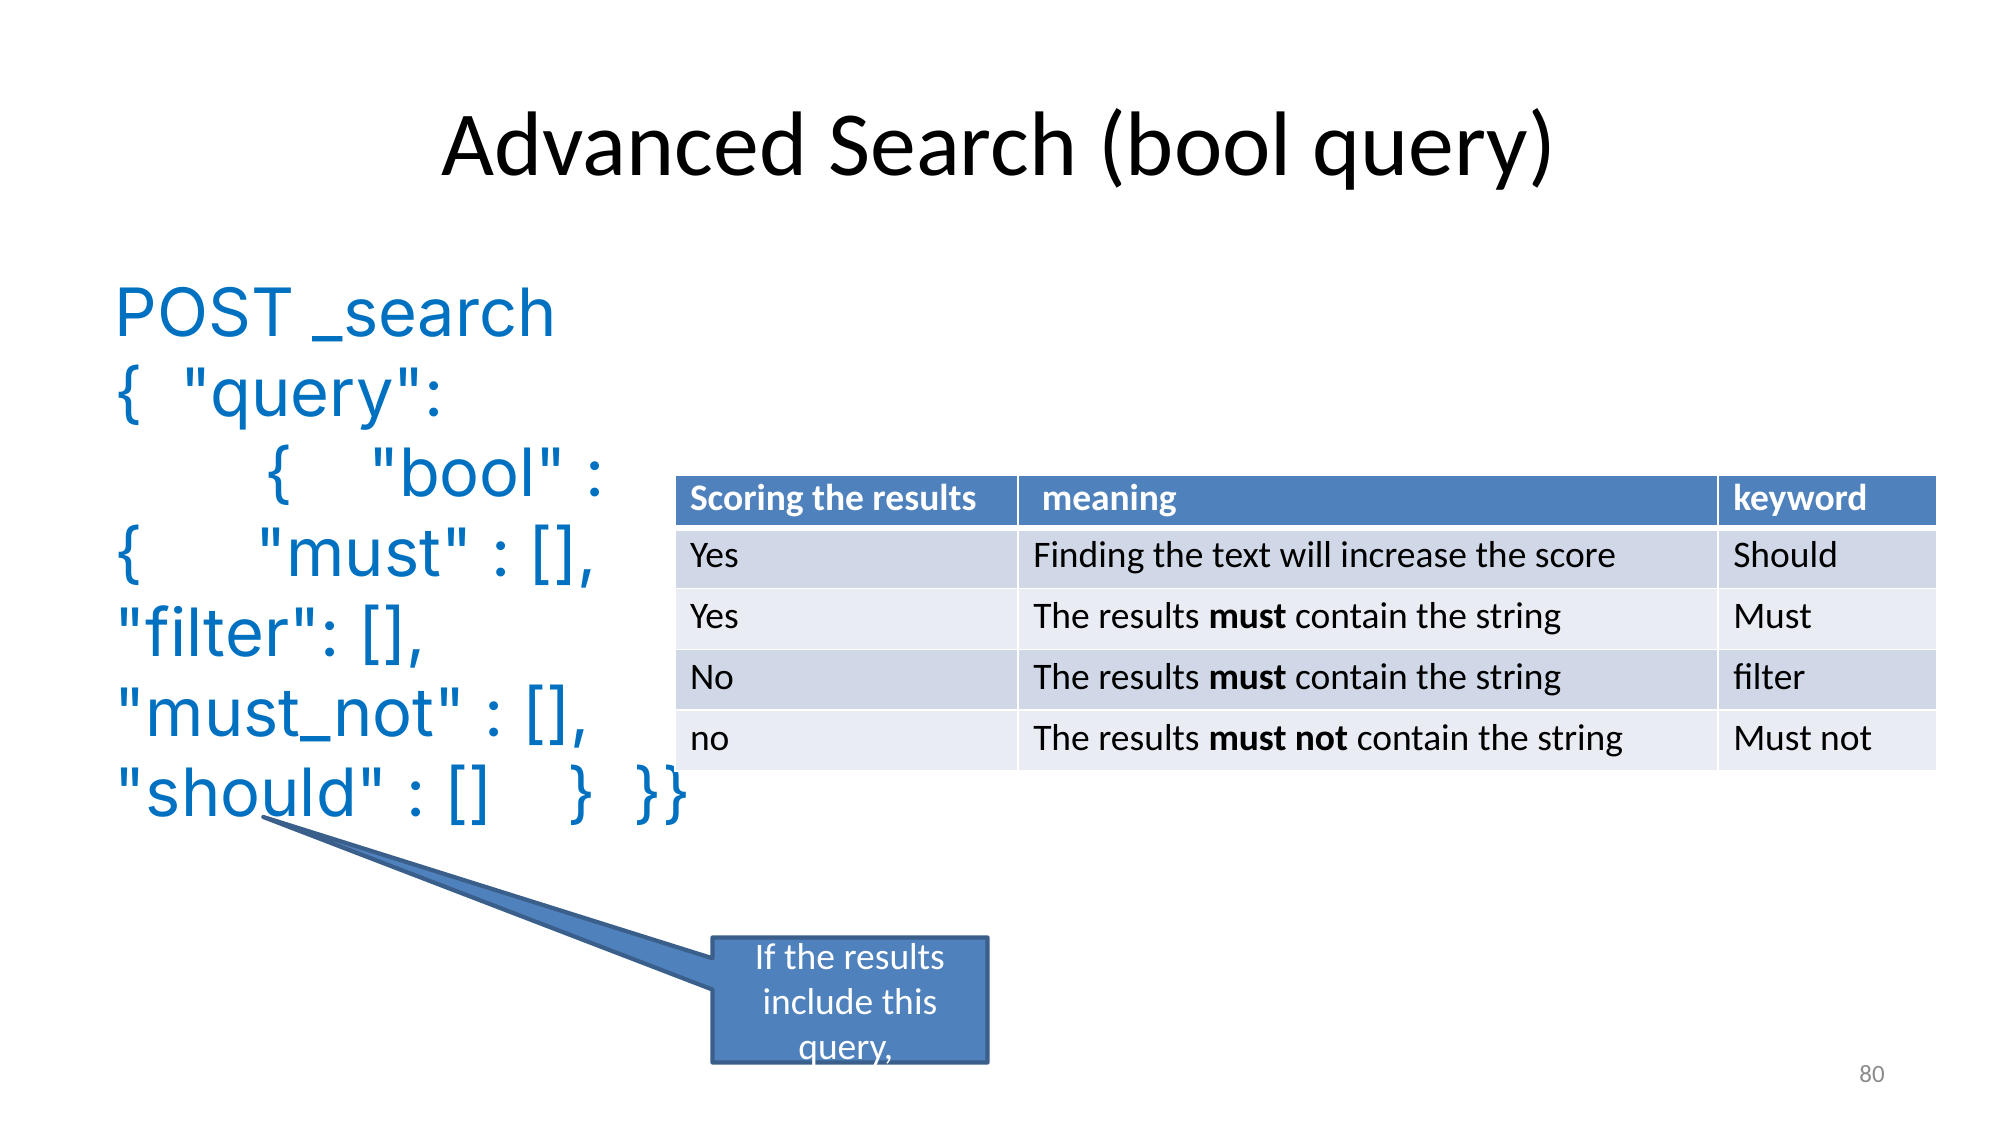

# Advanced Search (bool query)
POST _search
{  "query":
	{    "bool" :
{      "must" : [],
"filter": [],
"must_not" : [],
"should" : []    }  }}
| Scoring the results | meaning | keyword |
| --- | --- | --- |
| Yes | Finding the text will increase the score | Should |
| Yes | The results must contain the string | Must |
| No | The results must contain the string | filter |
| no | The results must not contain the string | Must not |
If the results include this query,
80